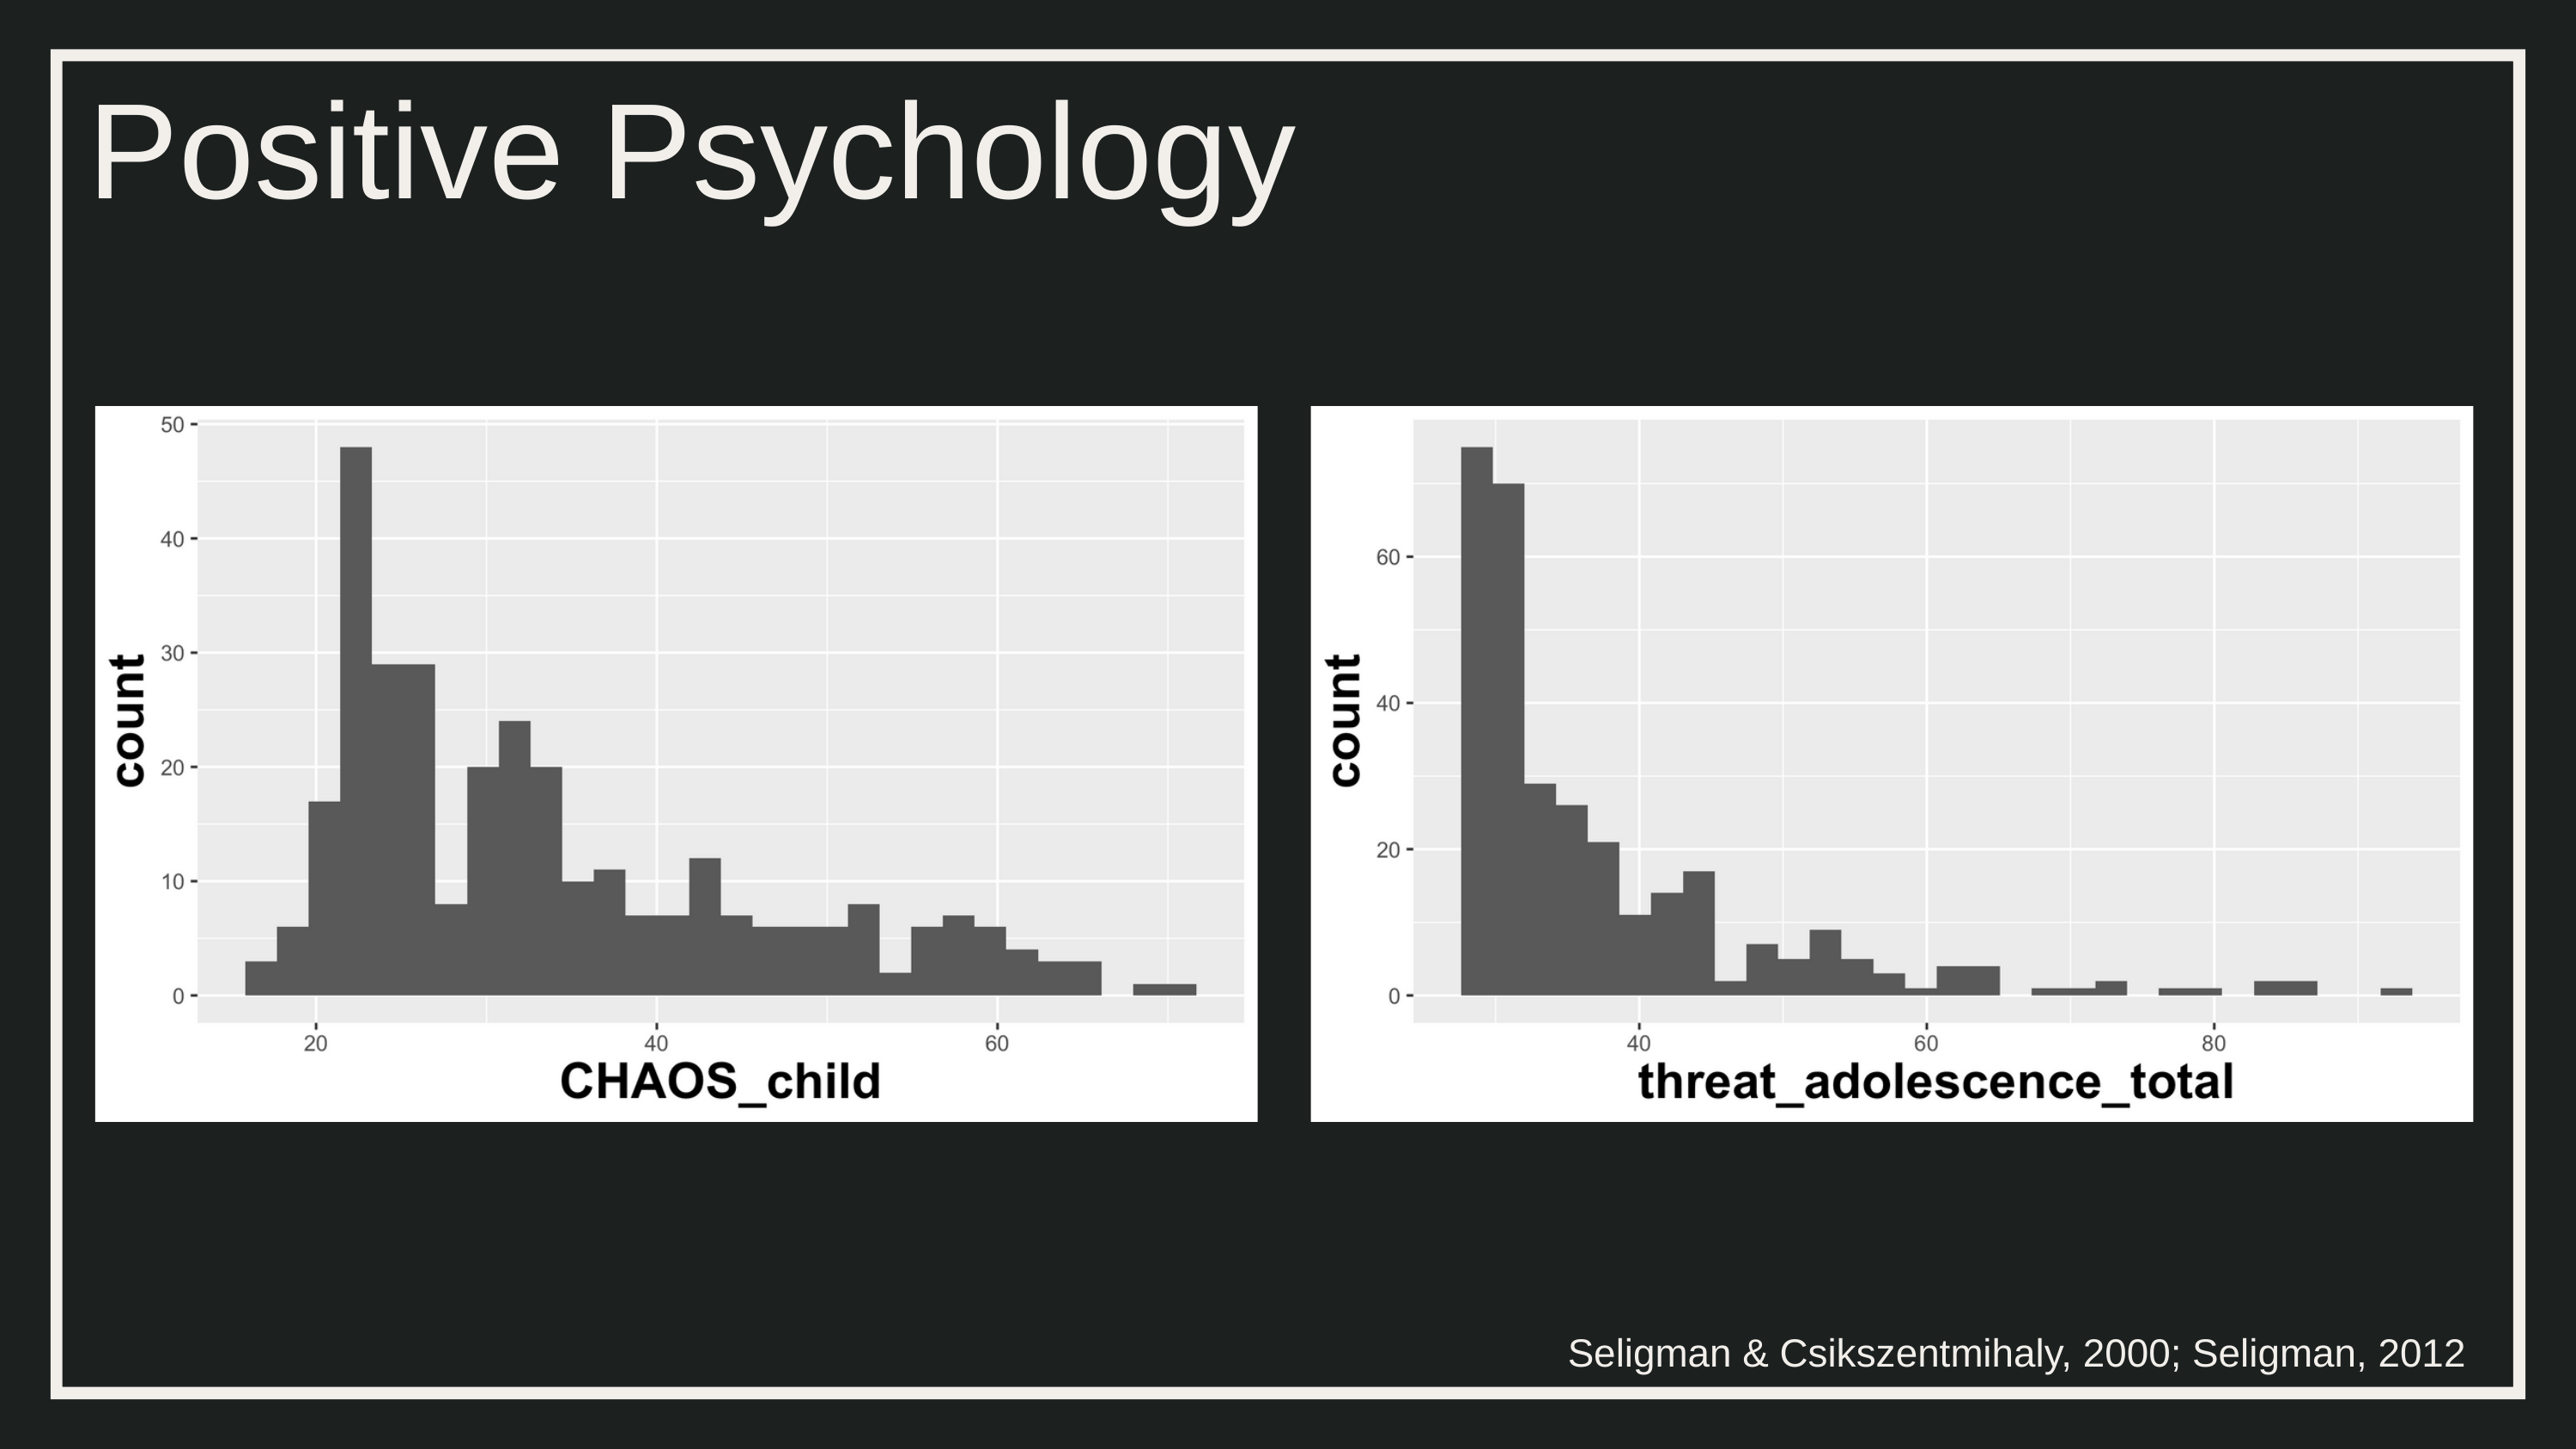

Positive Psychology

 Seligman & Csikszentmihaly, 2000; Seligman, 2012